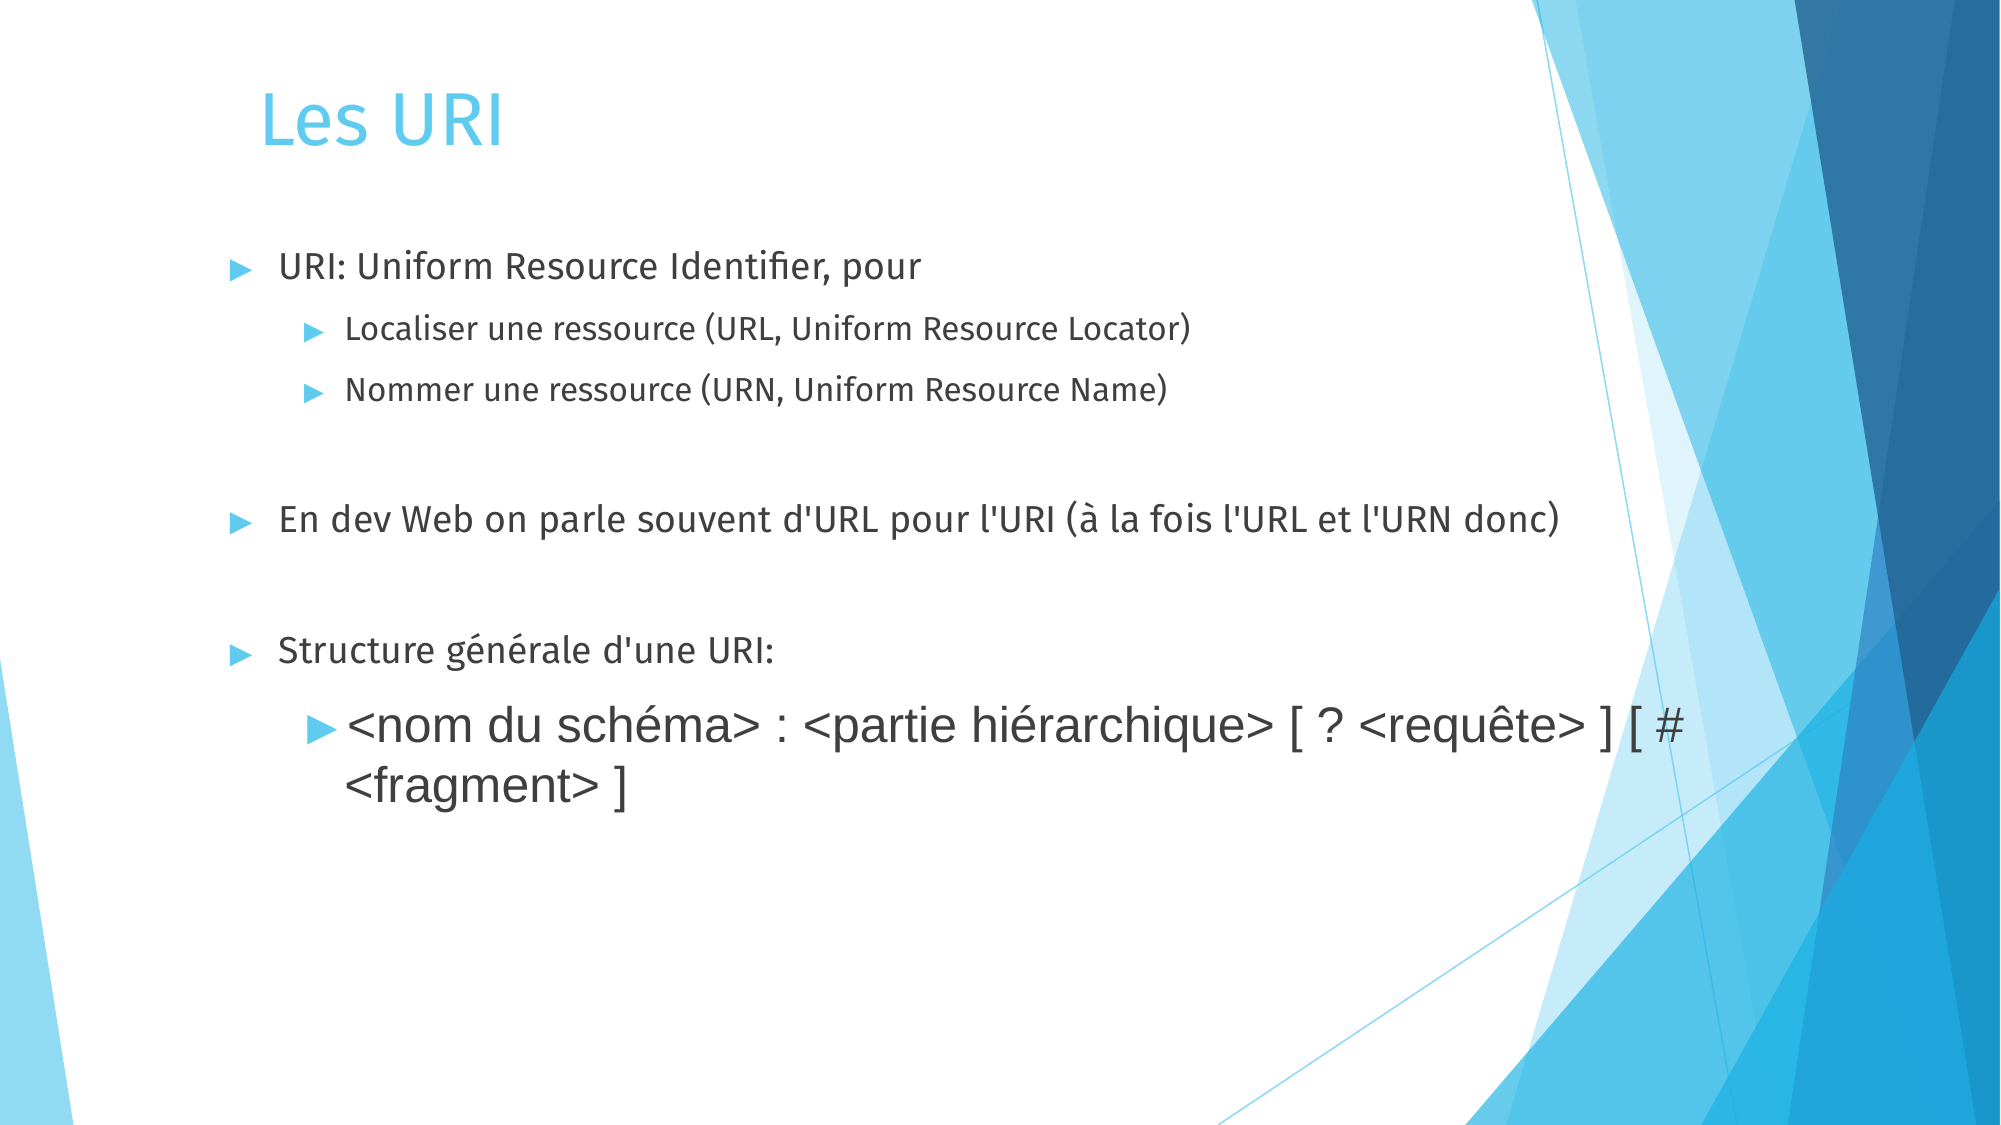

# Les URI
URI: Uniform Resource Identifier, pour
Localiser une ressource (URL, Uniform Resource Locator)
Nommer une ressource (URN, Uniform Resource Name)

En dev Web on parle souvent d'URL pour l'URI (à la fois l'URL et l'URN donc)

Structure générale d'une URI:
<nom du schéma> : <partie hiérarchique> [ ? <requête> ] [ # <fragment> ]